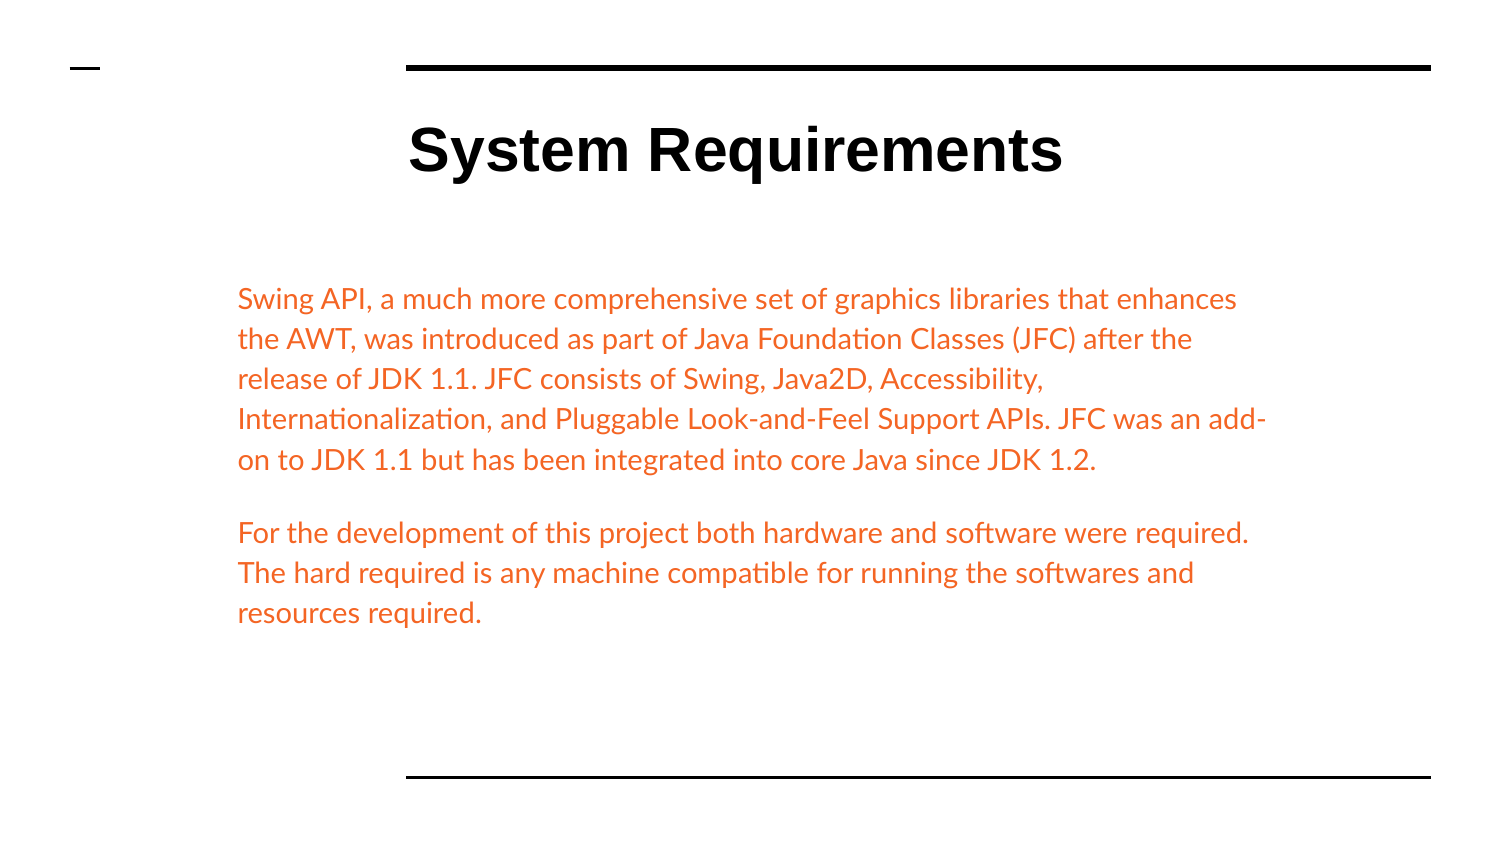

# System Requirements

Swing API, a much more comprehensive set of graphics libraries that enhances the AWT, was introduced as part of Java Foundation Classes (JFC) after the release of JDK 1.1. JFC consists of Swing, Java2D, Accessibility, Internationalization, and Pluggable Look-and-Feel Support APIs. JFC was an add-on to JDK 1.1 but has been integrated into core Java since JDK 1.2.
For the development of this project both hardware and software were required. The hard required is any machine compatible for running the softwares and resources required.